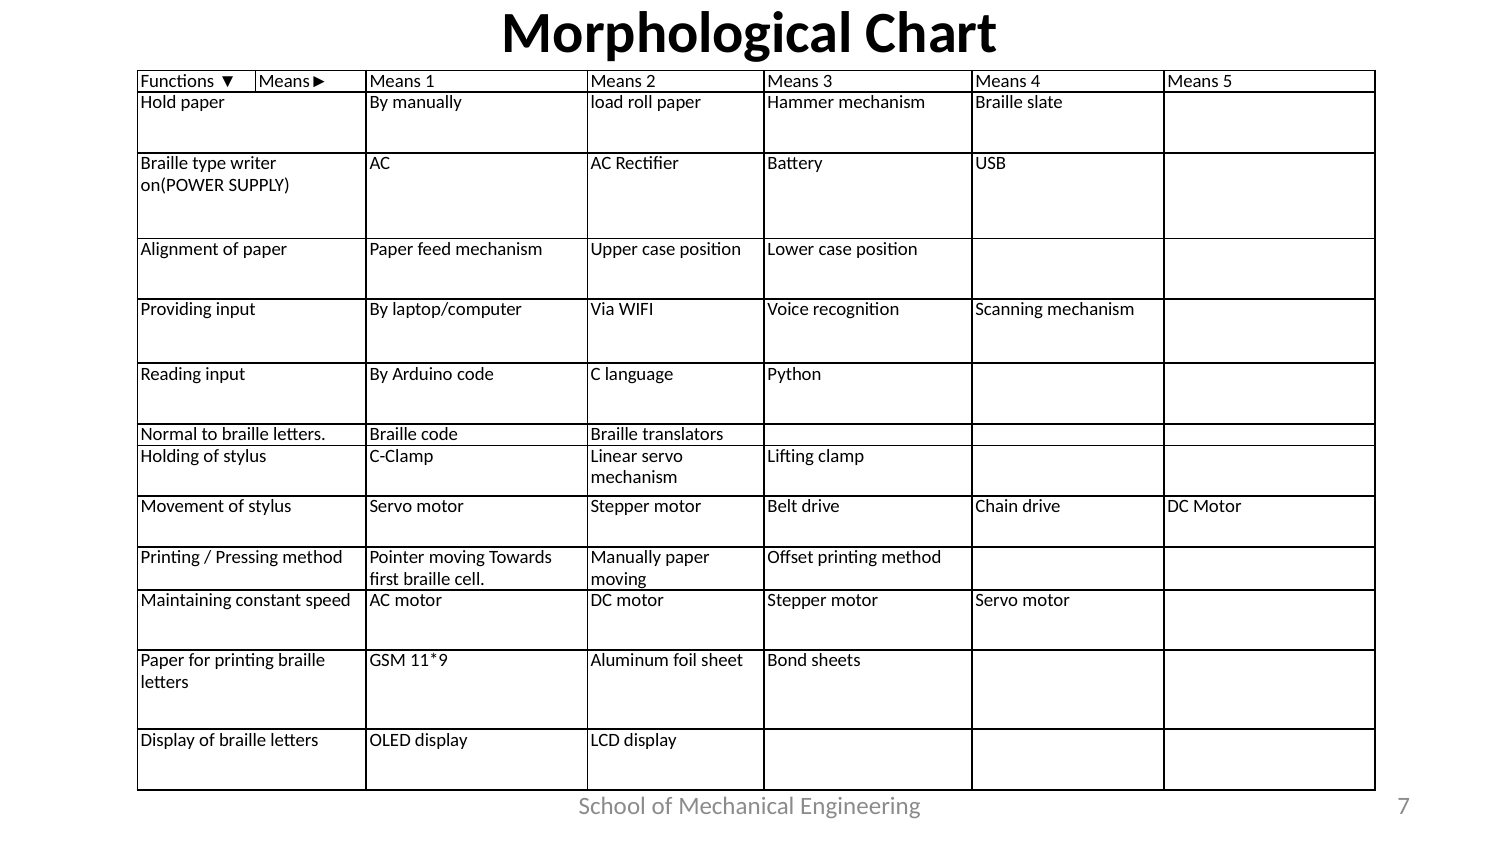

# Morphological Chart
| Functions ▼ | Means► | Means 1 | Means 2 | Means 3 | Means 4 | Means 5 |
| --- | --- | --- | --- | --- | --- | --- |
| Hold paper |  | By manually | load roll paper | Hammer mechanism | Braille slate |  |
| Braille type writer on(POWER SUPPLY) |  | AC | AC Rectifier | Battery | USB |  |
| Alignment of paper |  | Paper feed mechanism | Upper case position | Lower case position |  |  |
| Providing input |  | By laptop/computer | Via WIFI | Voice recognition | Scanning mechanism |  |
| Reading input |  | By Arduino code | C language | Python |  |  |
| Normal to braille letters. |  | Braille code | Braille translators |  |  |  |
| Holding of stylus |  | C-Clamp | Linear servo mechanism | Lifting clamp |  |  |
| Movement of stylus |  | Servo motor | Stepper motor | Belt drive | Chain drive | DC Motor |
| Printing / Pressing method |  | Pointer moving Towards first braille cell. | Manually paper moving | Offset printing method |  |  |
| Maintaining constant speed |  | AC motor | DC motor | Stepper motor | Servo motor |  |
| Paper for printing braille letters |  | GSM 11\*9 | Aluminum foil sheet | Bond sheets |  |  |
| Display of braille letters |  | OLED display | LCD display |  |  |  |

School of Mechanical Engineering
7